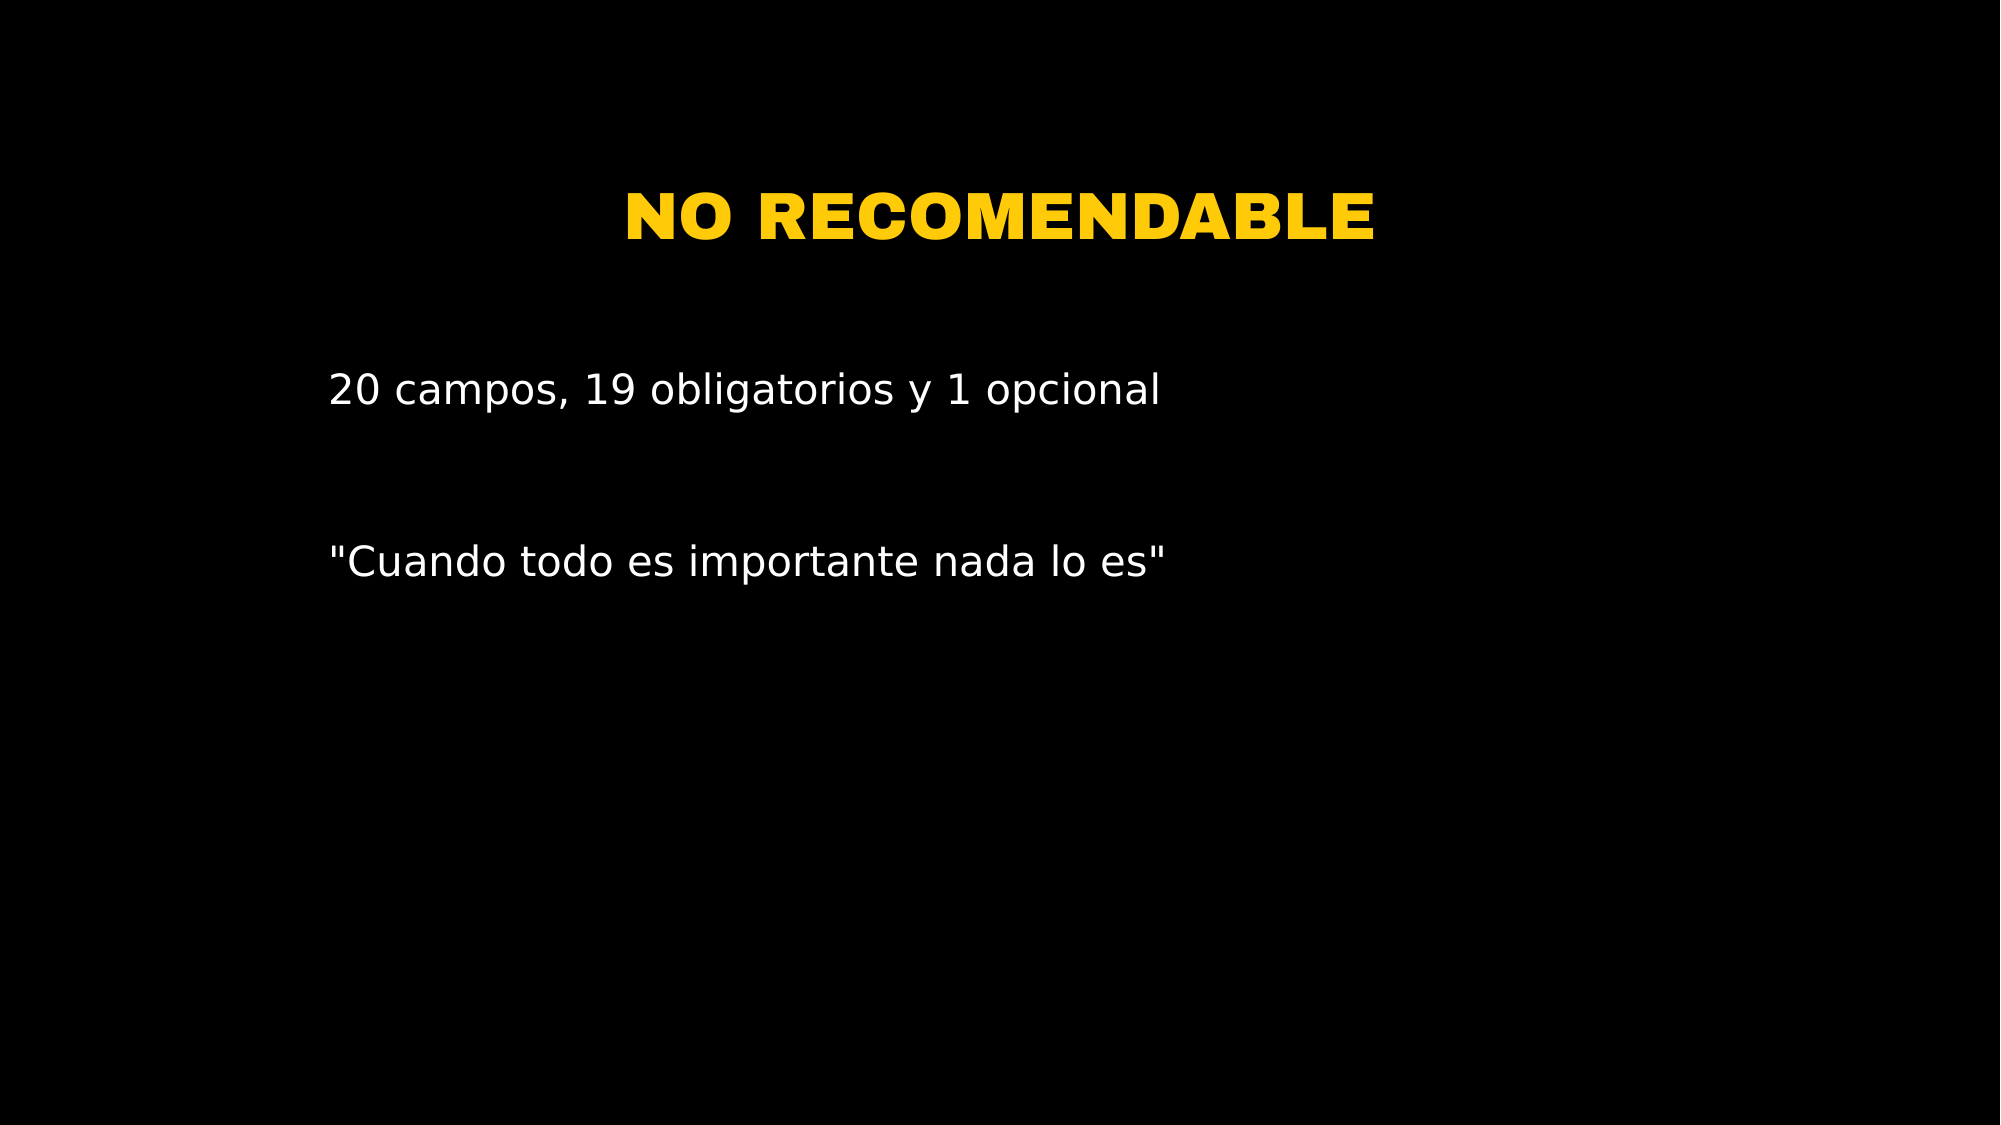

# No recomendable
20 campos, 19 obligatorios y 1 opcional

"Cuando todo es importante nada lo es"